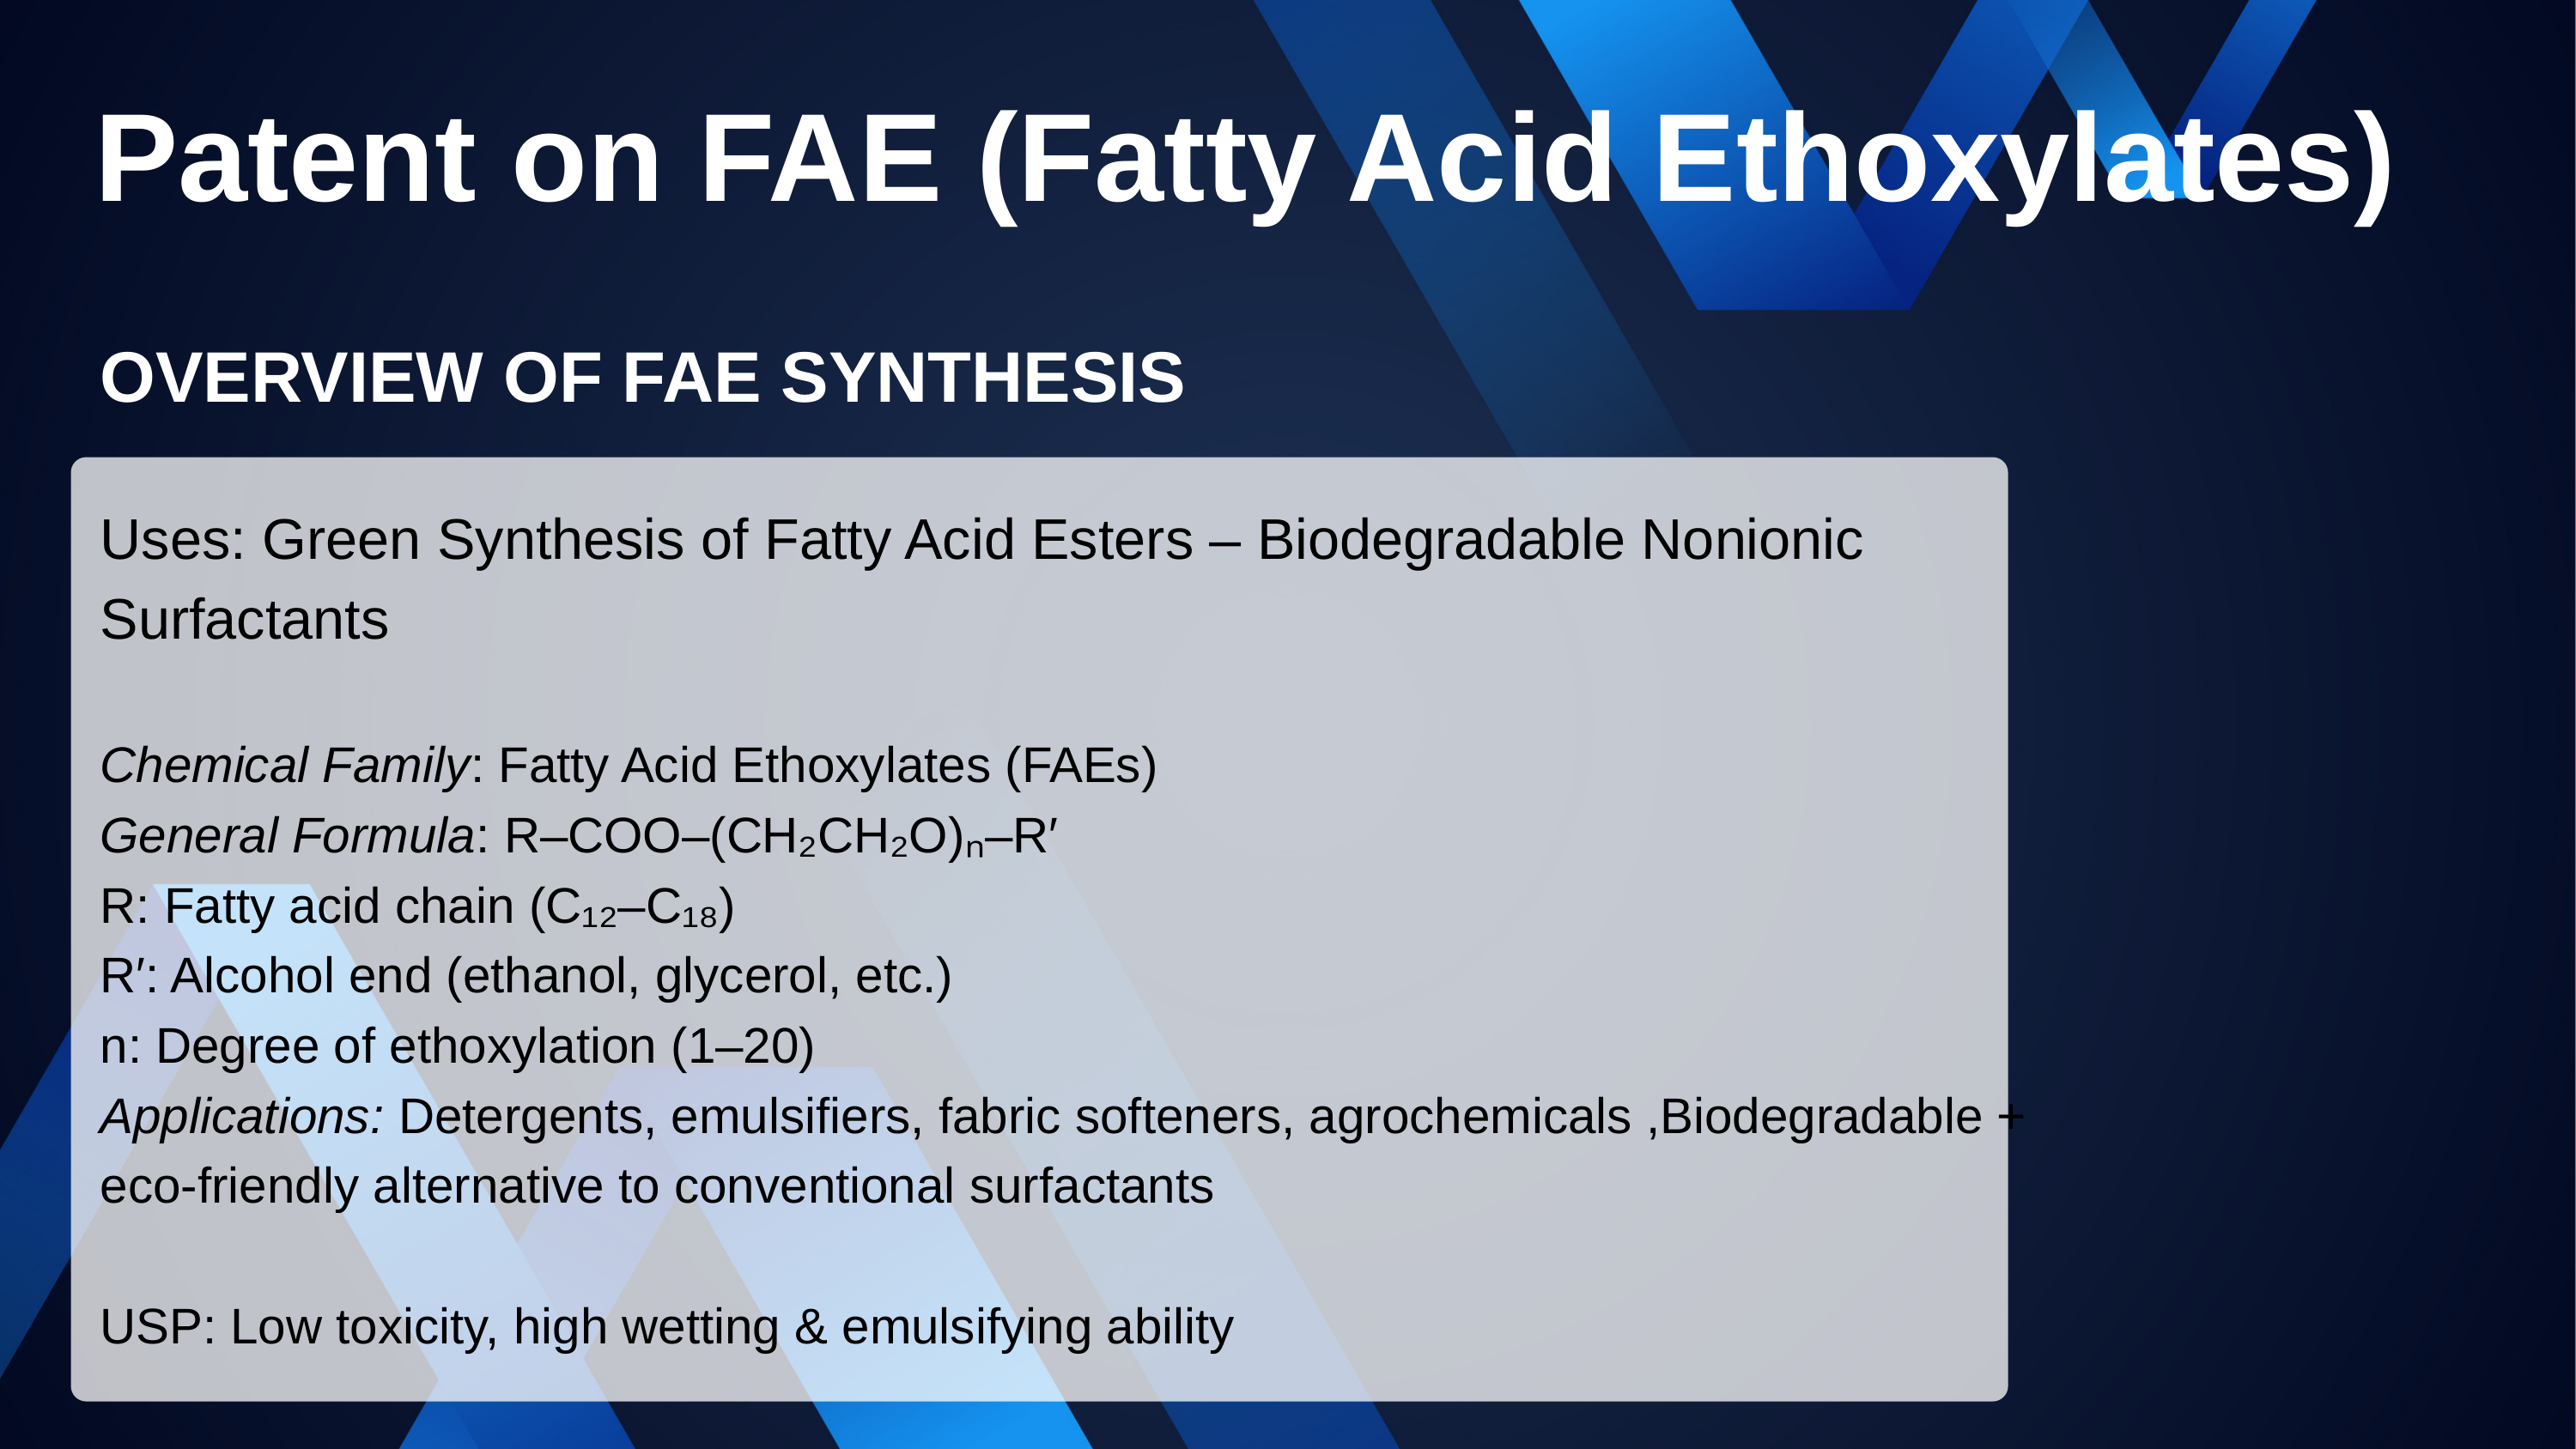

Patent on FAE (Fatty Acid Ethoxylates)
OVERVIEW OF FAE SYNTHESIS

Uses: Green Synthesis of Fatty Acid Esters – Biodegradable Nonionic Surfactants

Chemical Family: Fatty Acid Ethoxylates (FAEs)
General Formula: R–COO–(CH₂CH₂O)ₙ–R′
R: Fatty acid chain (C₁₂–C₁₈)
R′: Alcohol end (ethanol, glycerol, etc.)
n: Degree of ethoxylation (1–20)
Applications: Detergents, emulsifiers, fabric softeners, agrochemicals ,Biodegradable + eco-friendly alternative to conventional surfactants

USP: Low toxicity, high wetting & emulsifying ability